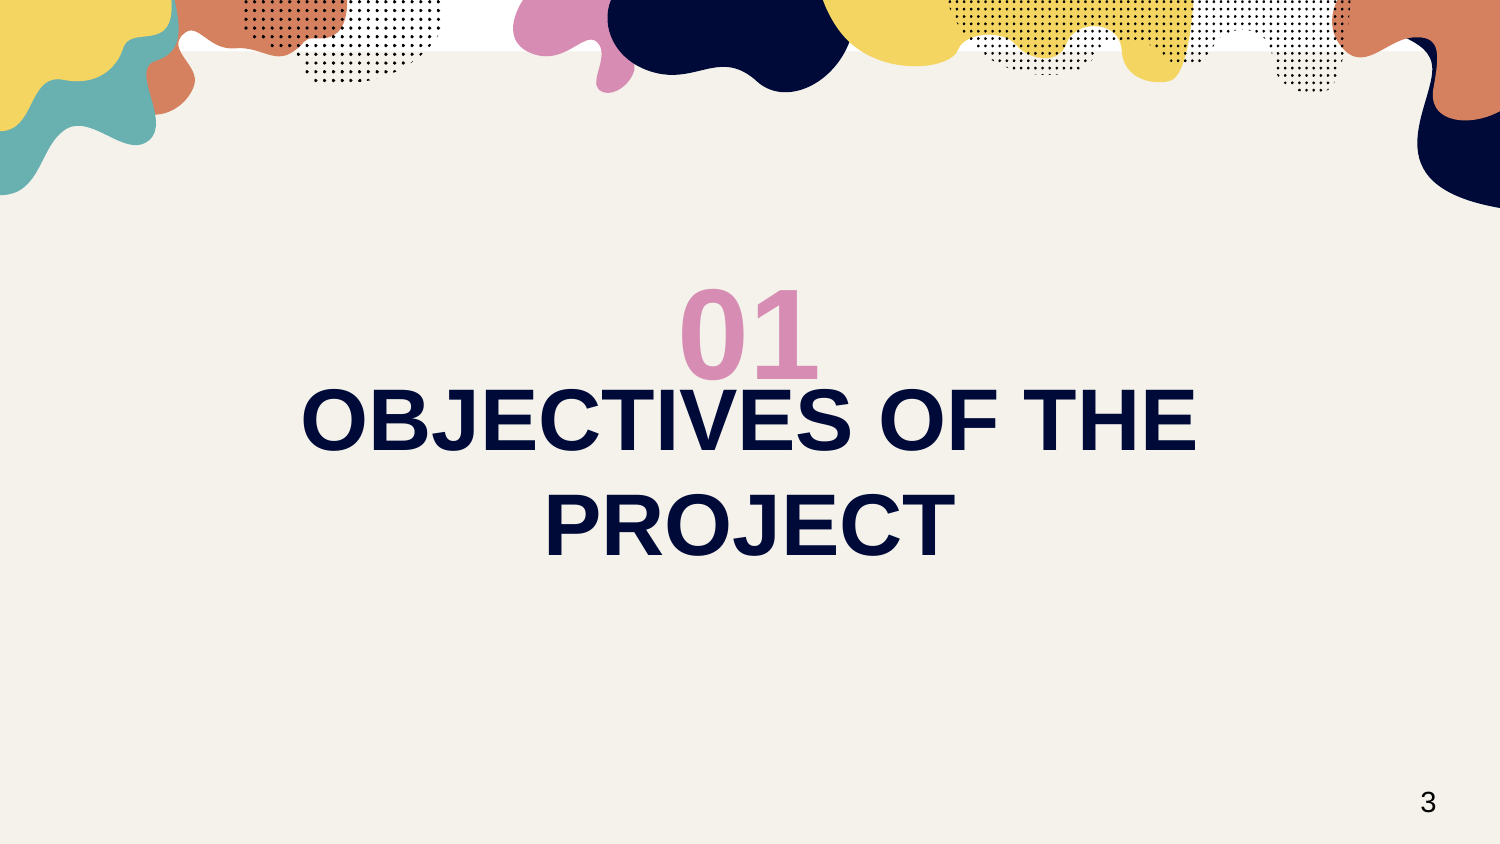

01
# OBJECTIVES OF THE PROJECT
3